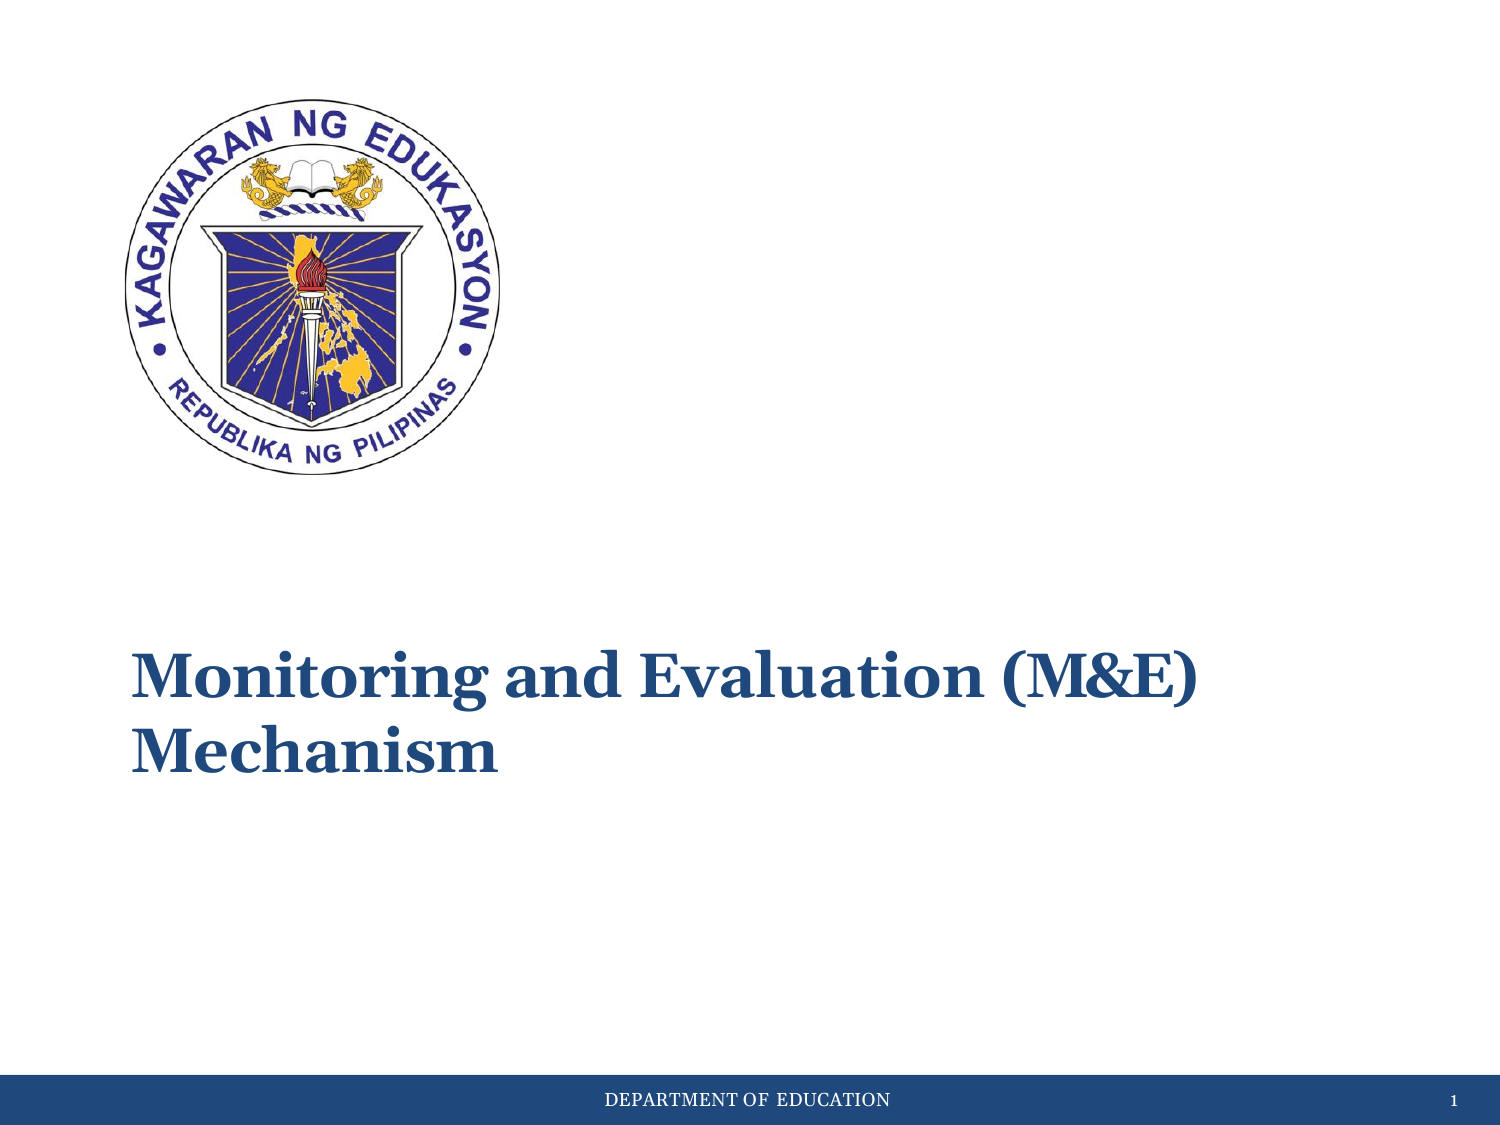

# Monitoring and Evaluation (M&E)  Mechanism

DEPARTMENT OF EDUCATION
1